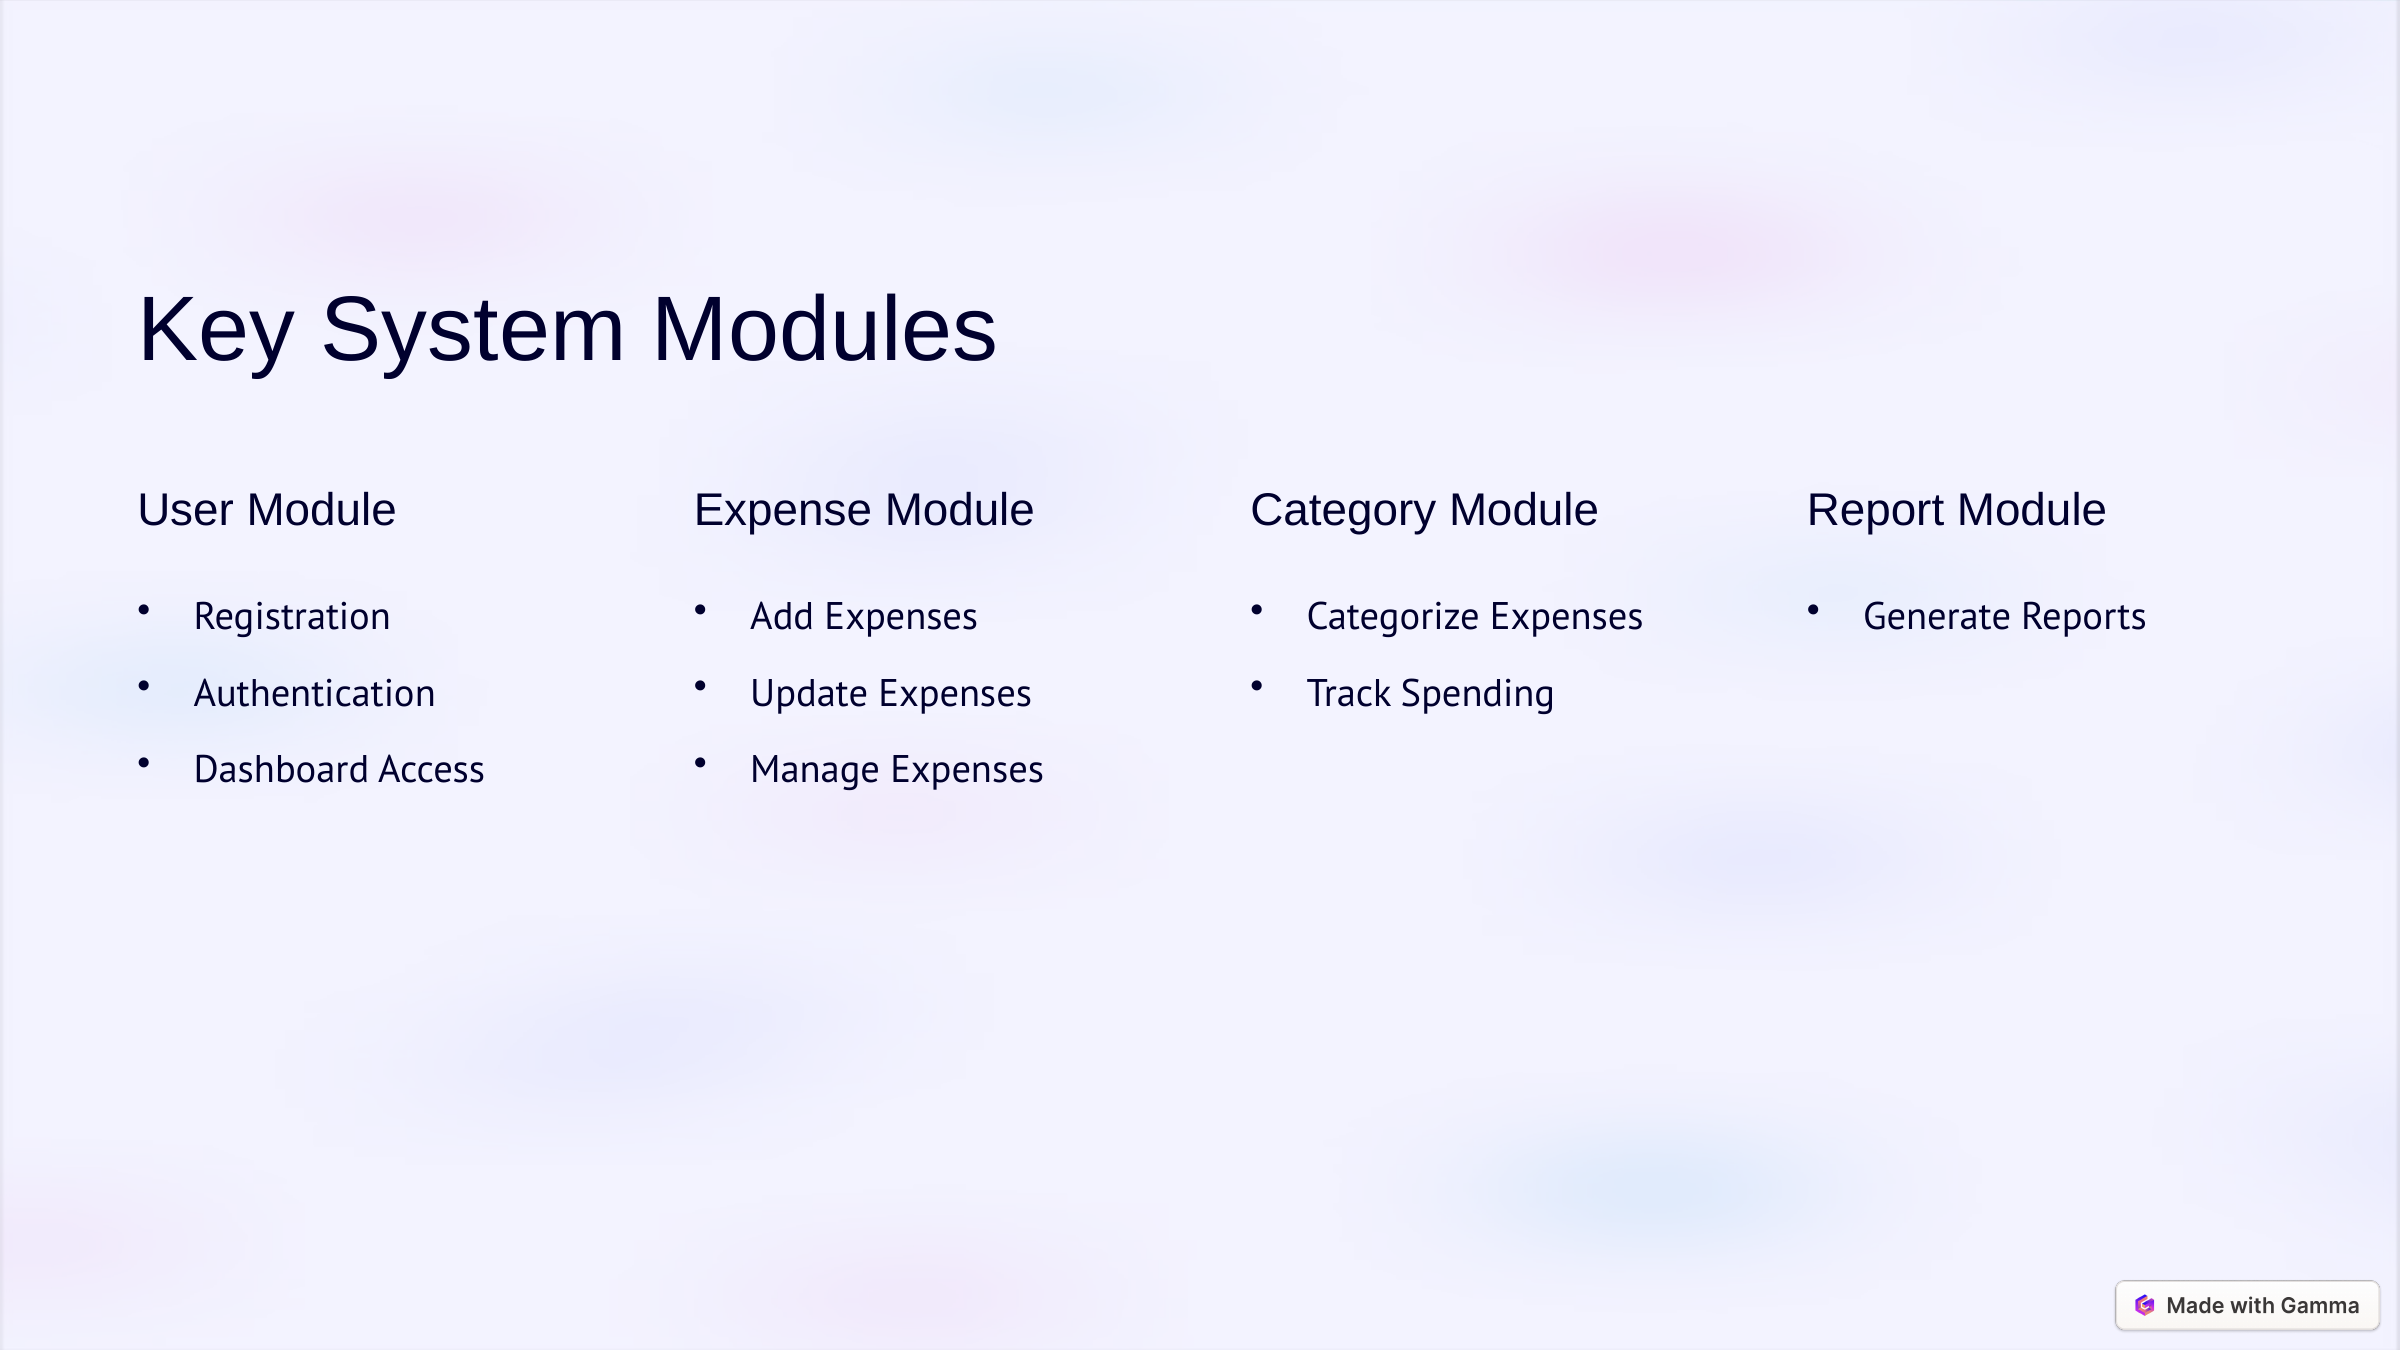

Key System Modules
User Module
Expense Module
Category Module
Report Module
Registration
Add Expenses
Categorize Expenses
Generate Reports
Authentication
Update Expenses
Track Spending

Dashboard Access
Manage Expenses